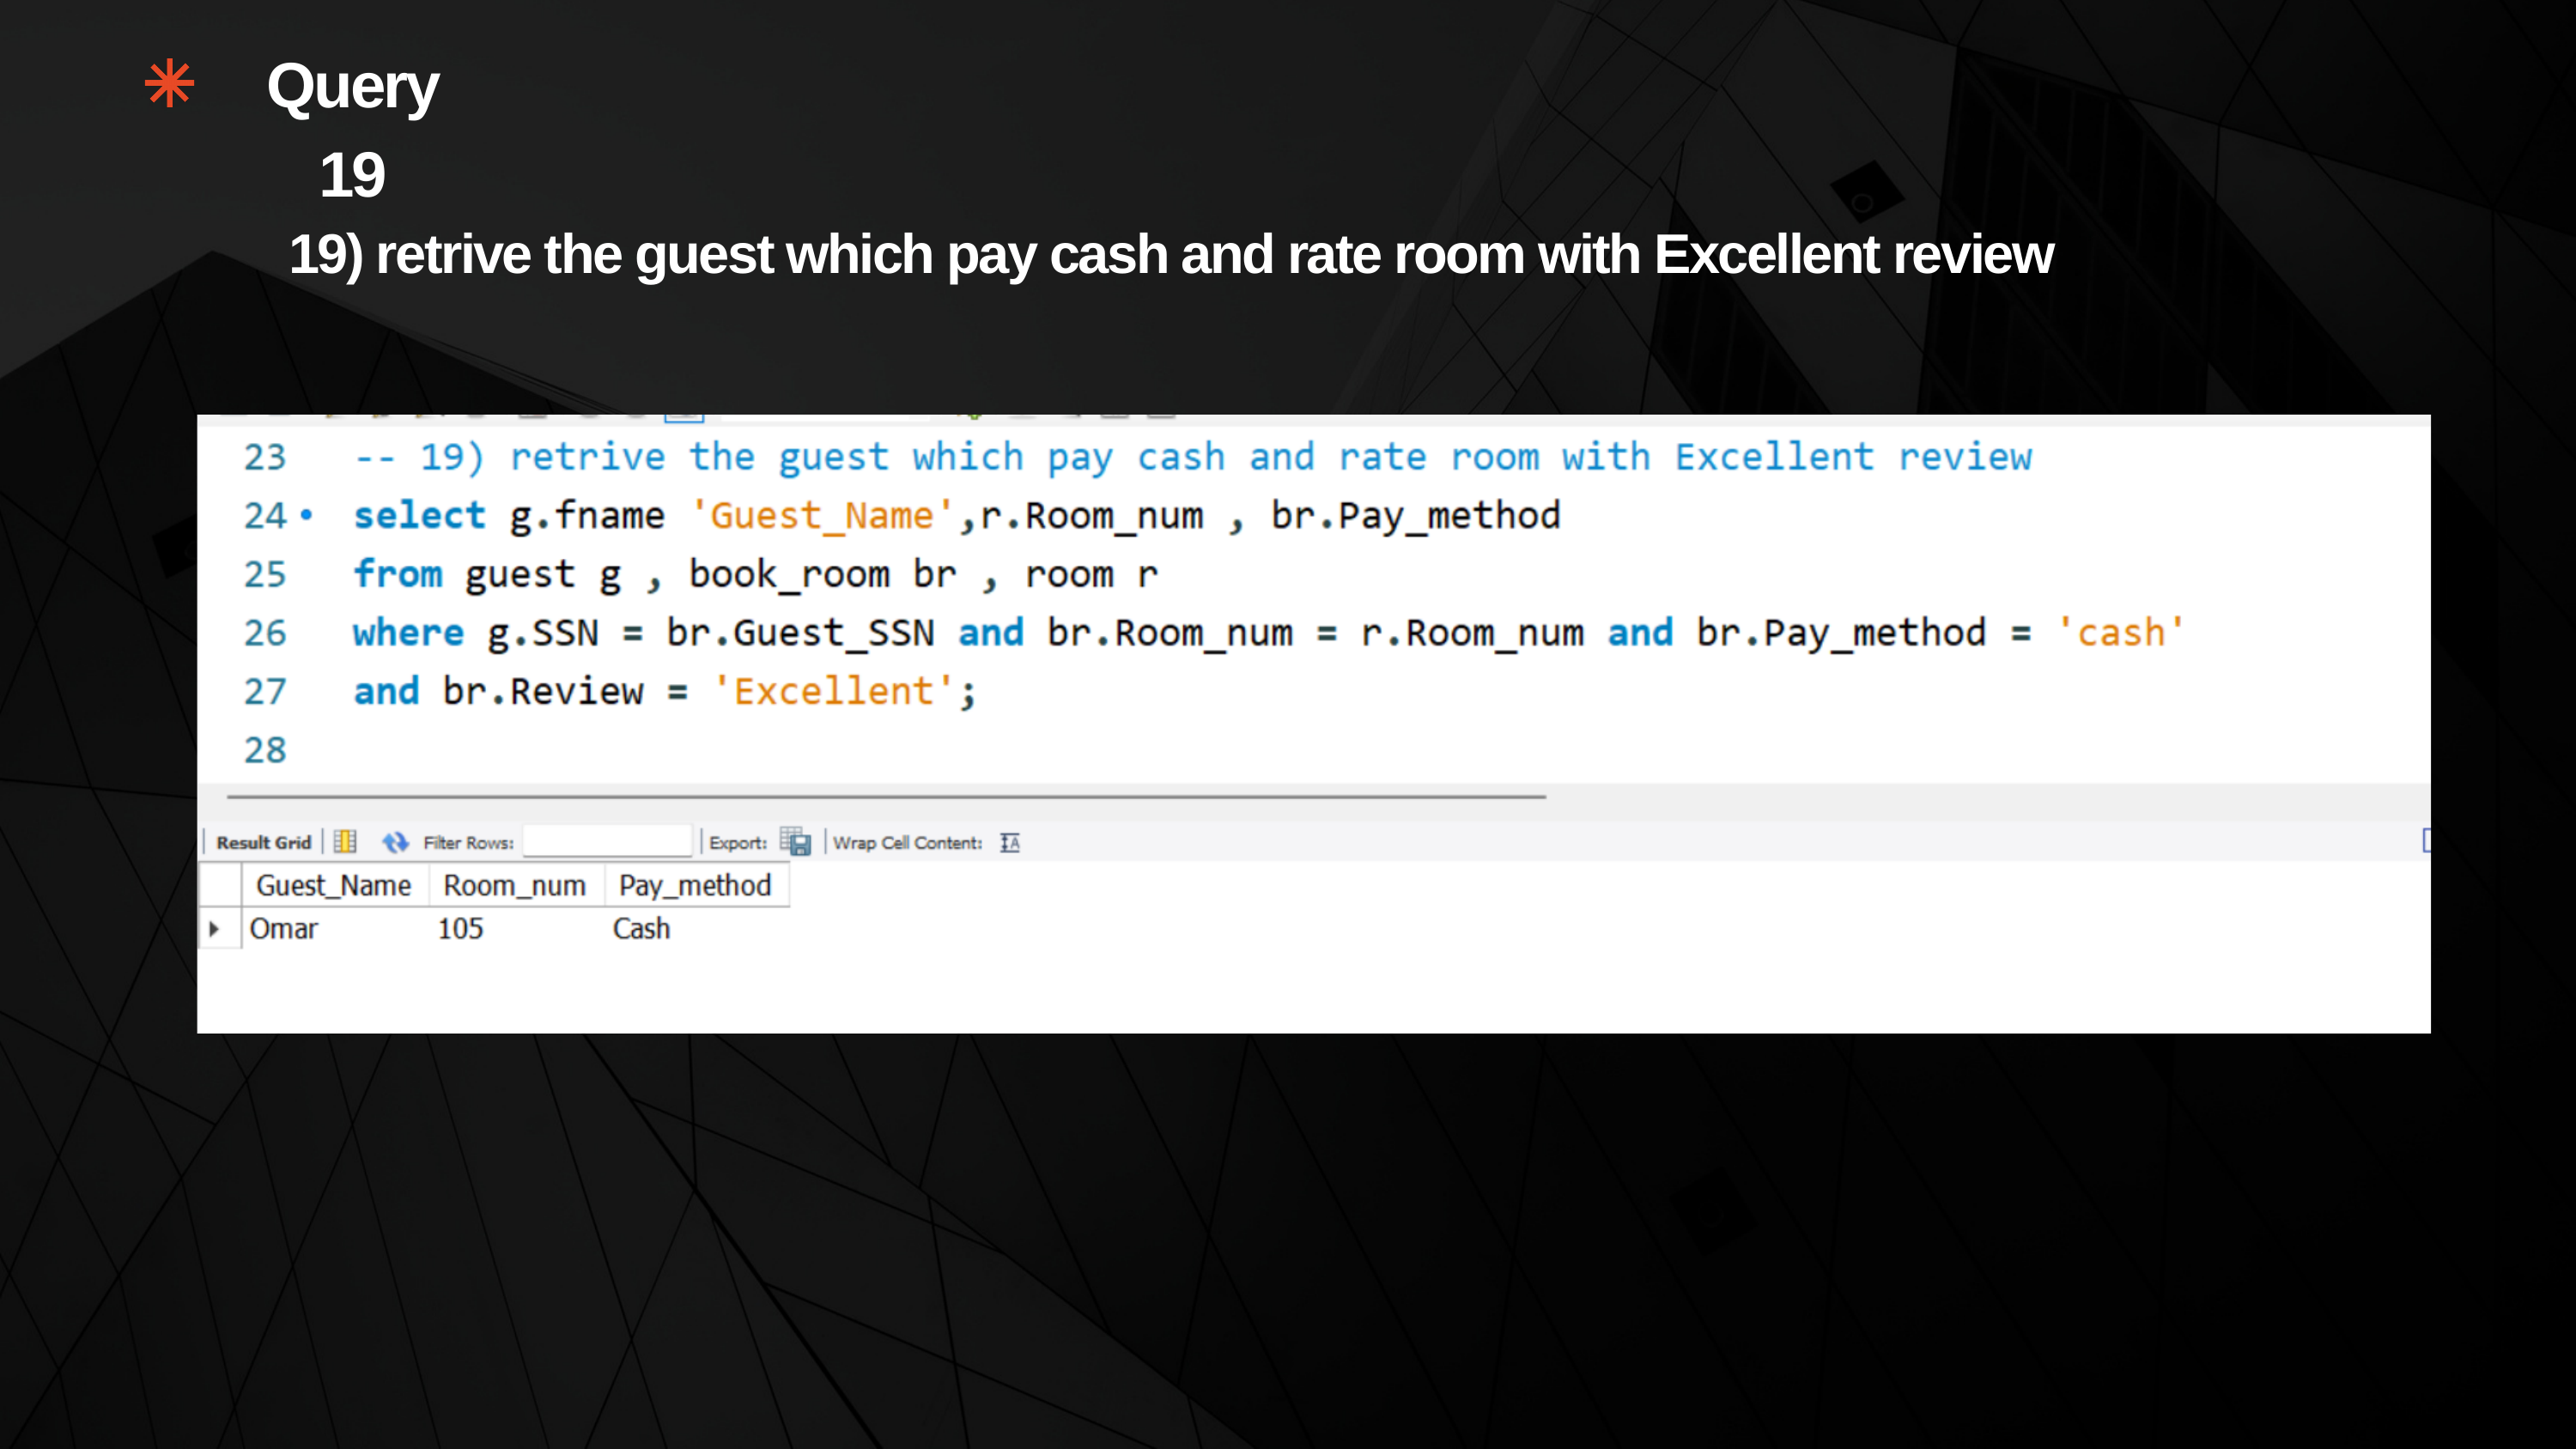

Query 19

19) retrive the guest which pay cash and rate room with Excellent review